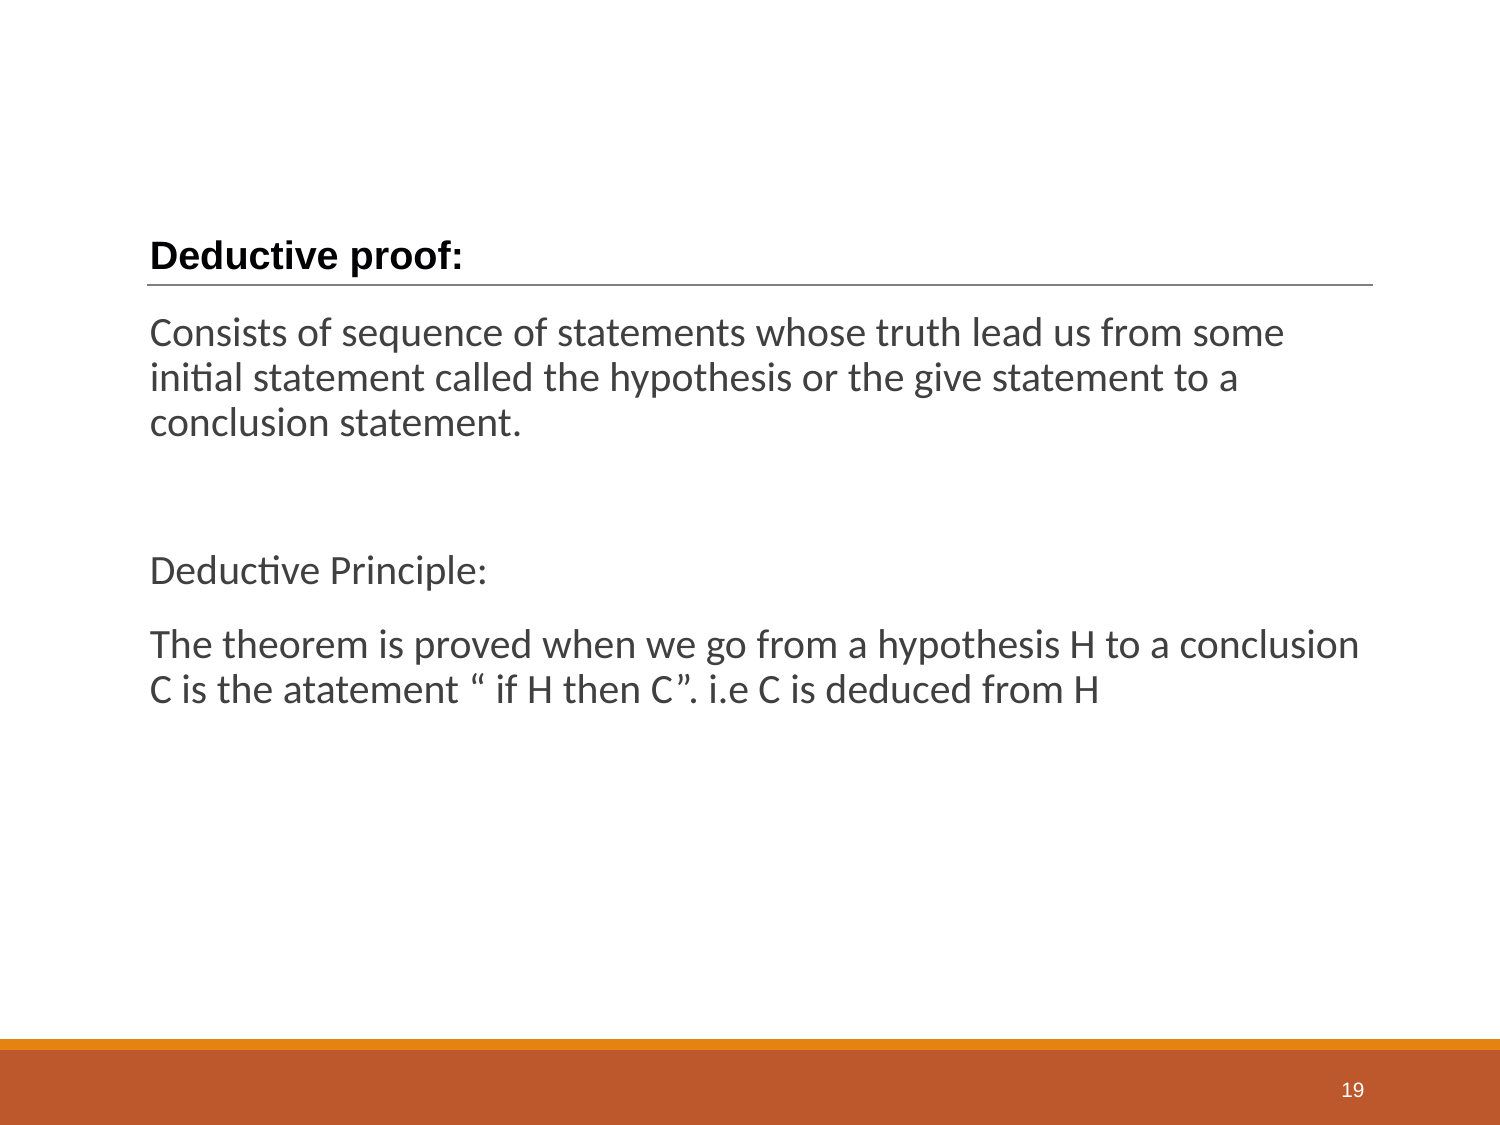

# Deductive proof:
Consists of sequence of statements whose truth lead us from some initial statement called the hypothesis or the give statement to a conclusion statement.

Deductive Principle:
The theorem is proved when we go from a hypothesis H to a conclusion C is the atatement “ if H then C”. i.e C is deduced from H
19